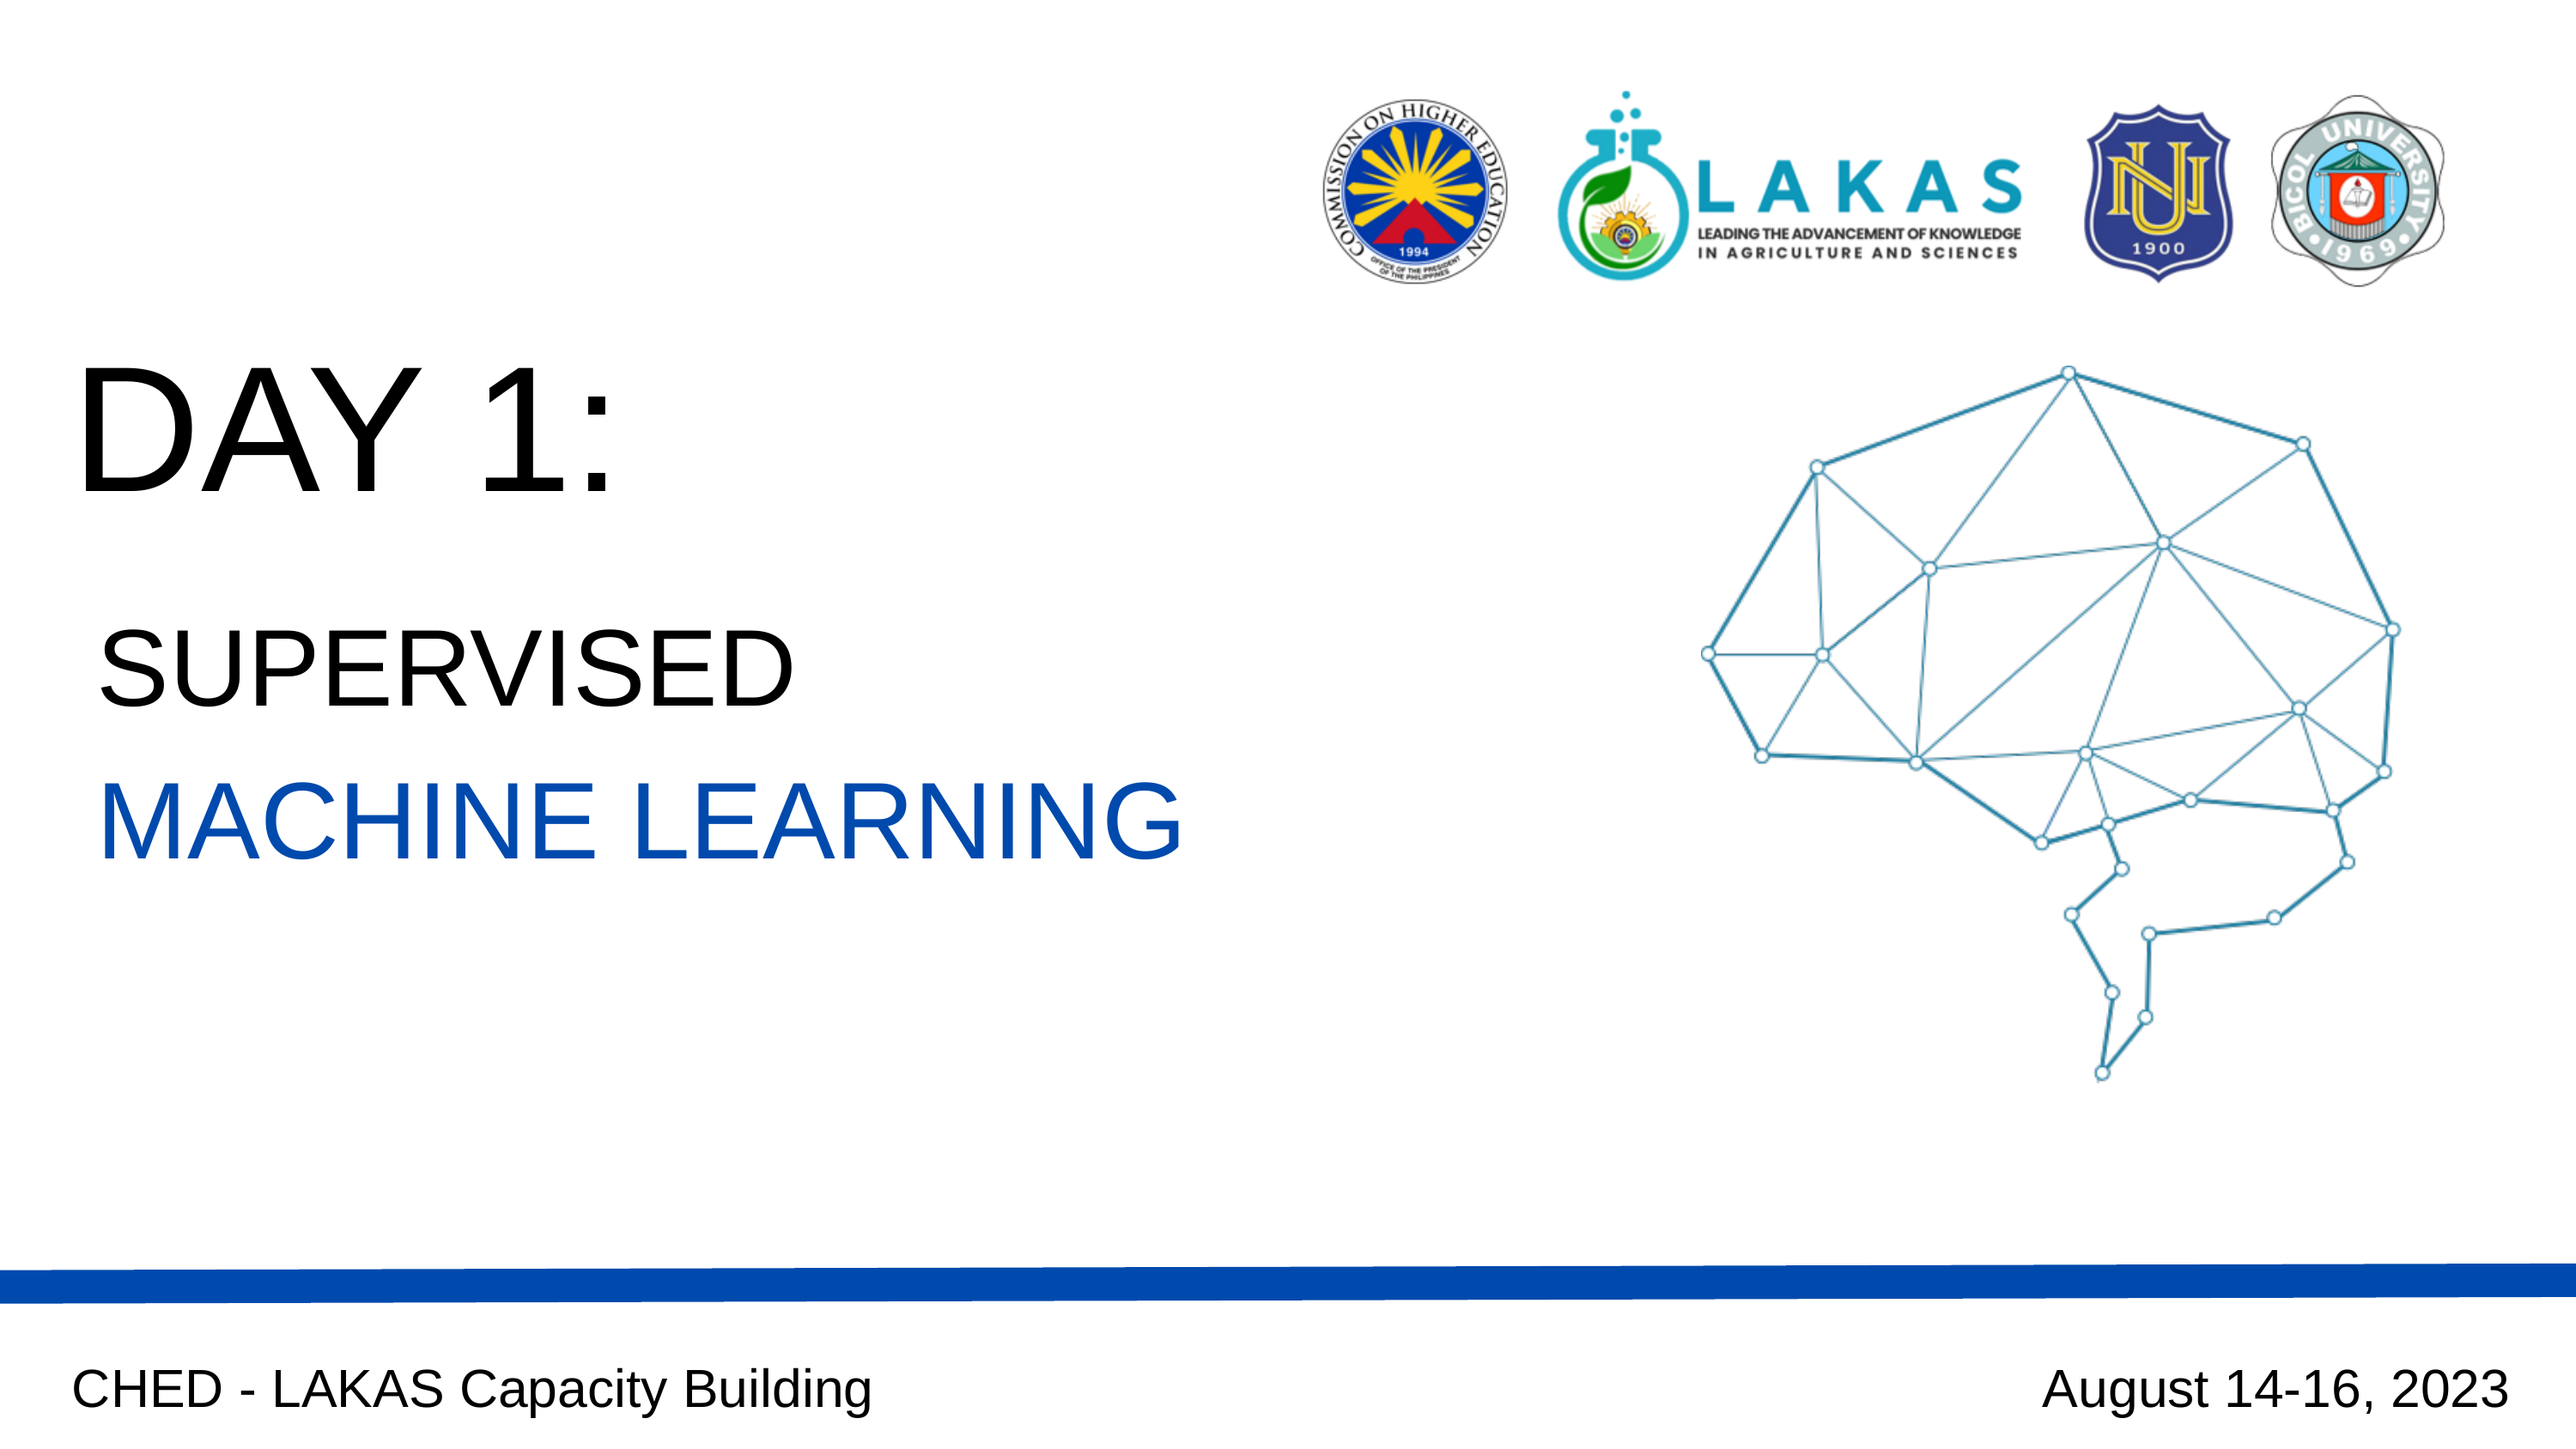

DAY 1:

SUPERVISED
MACHINE LEARNING

CHED - LAKAS Capacity Building
August 14-16, 2023